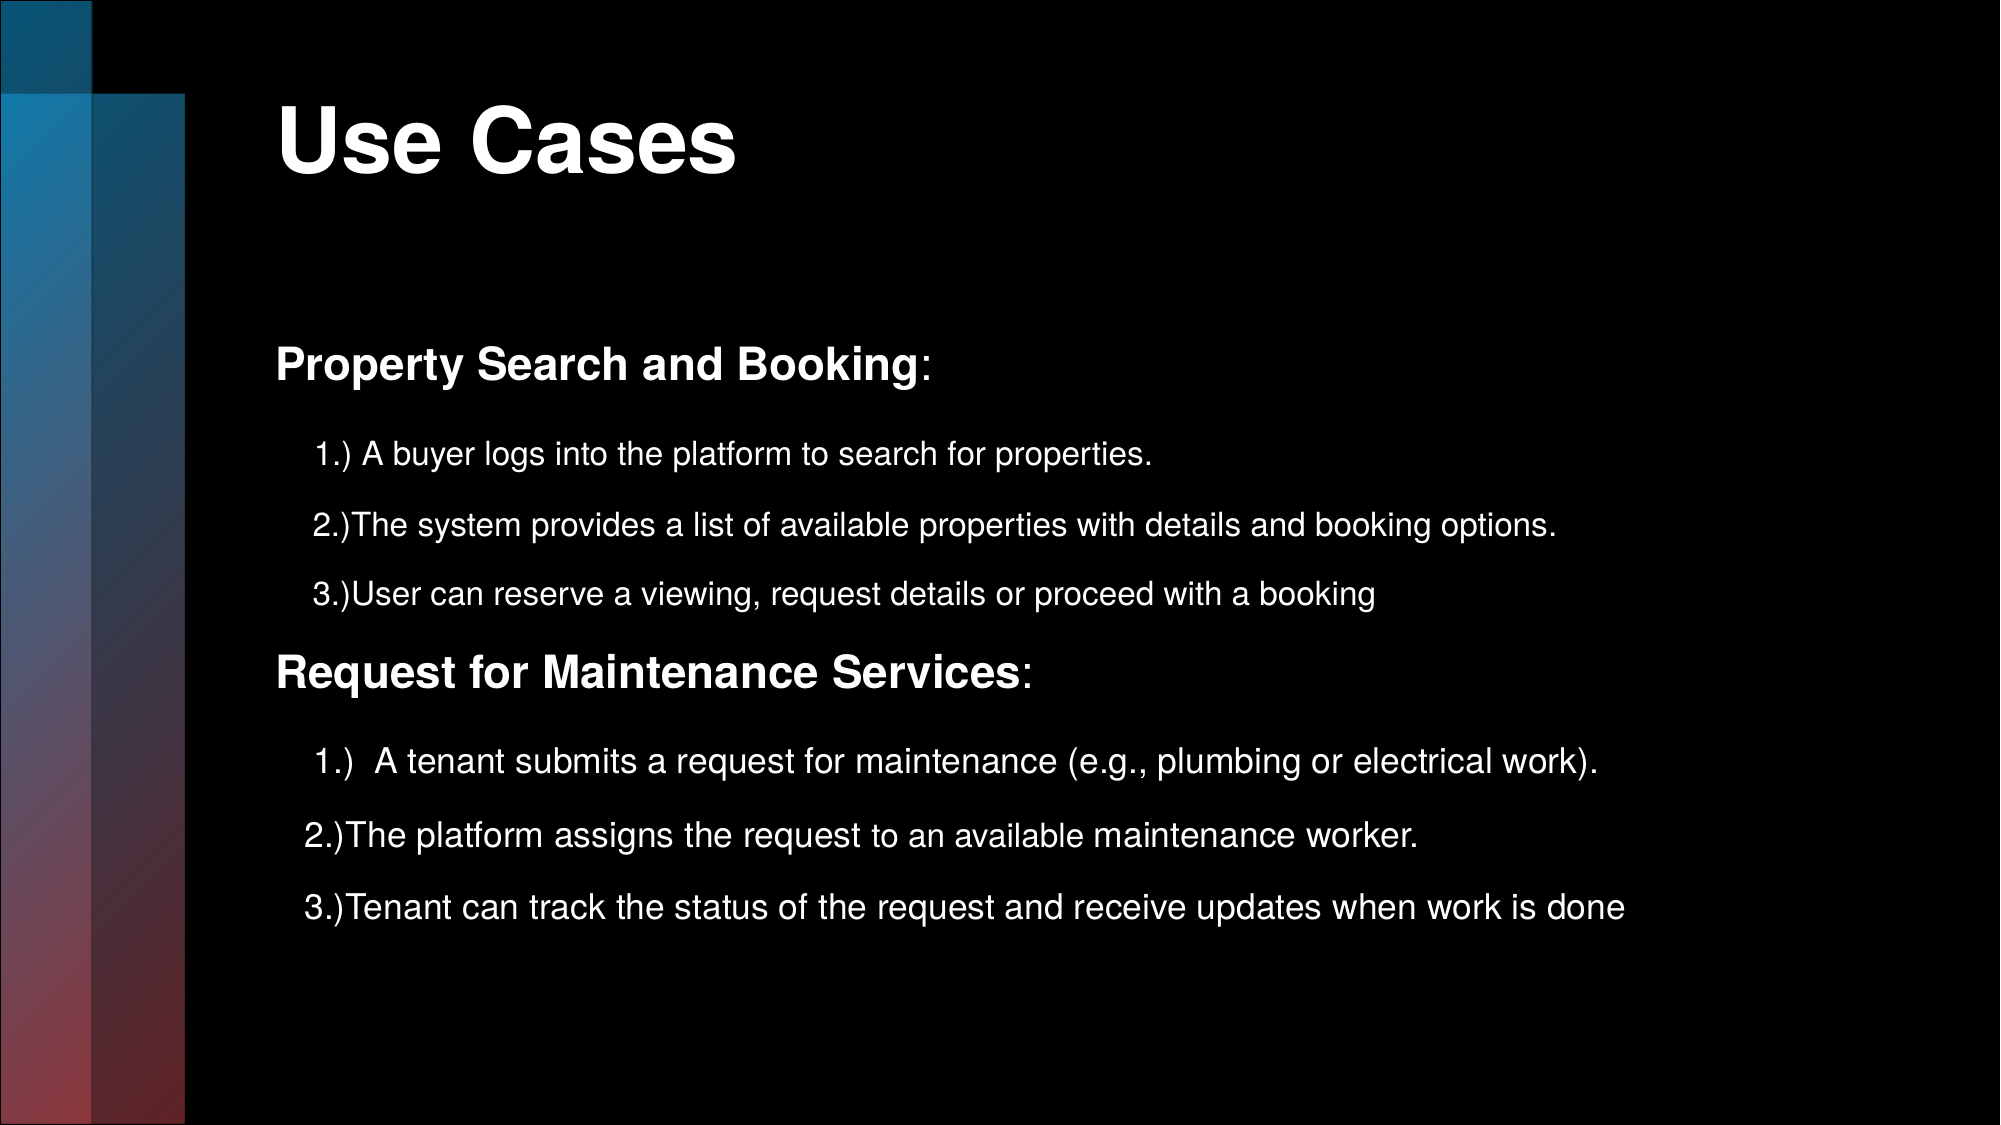

# Use Cases
Property Search and Booking:
   1.) A buyer logs into the platform to search for properties.
    2.)The system provides a list of available properties with details and booking options.
    3.)User can reserve a viewing, request details or proceed with a booking
Request for Maintenance Services:
   1.)  A tenant submits a request for maintenance (e.g., plumbing or electrical work).
   2.)The platform assigns the request to an available maintenance worker.
   3.)Tenant can track the status of the request and receive updates when work is done